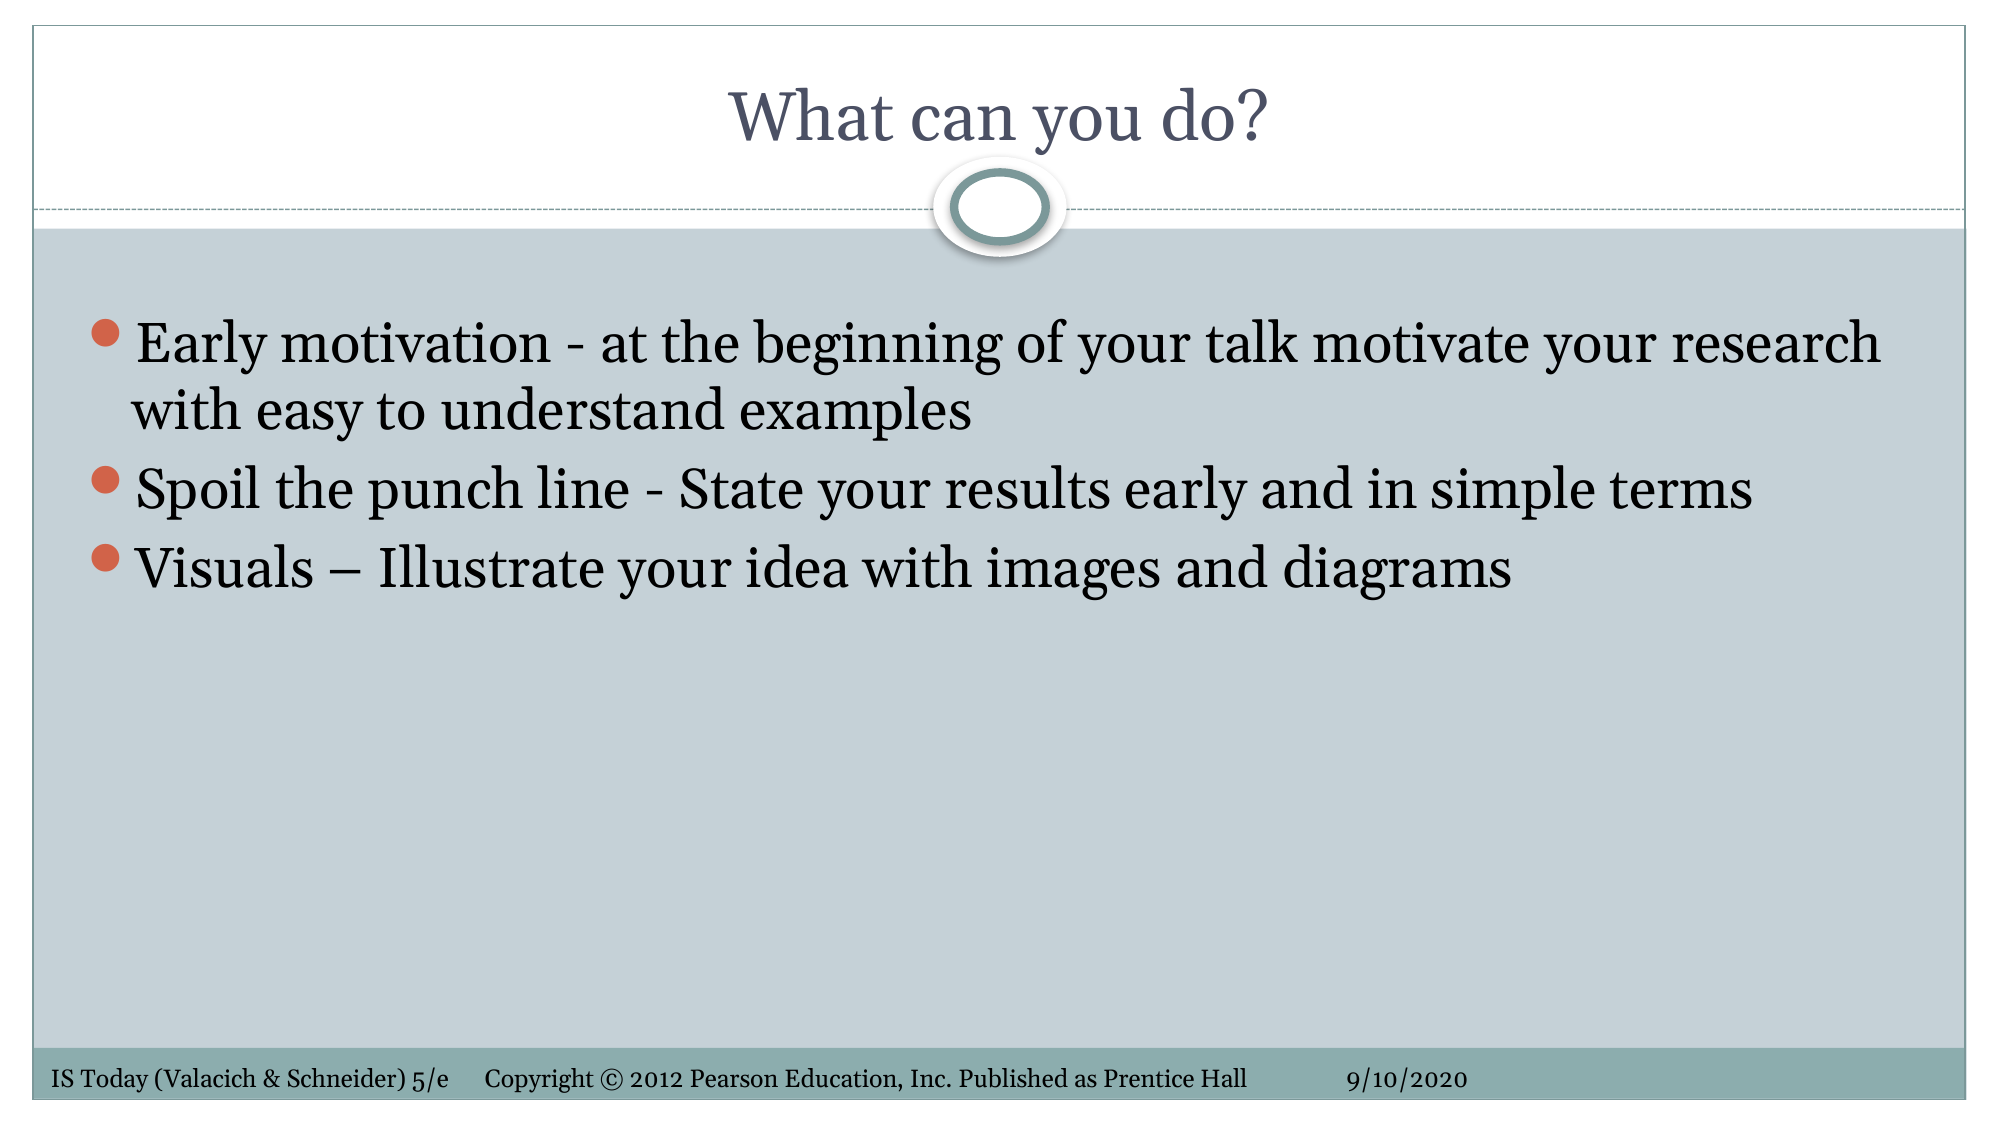

# What can you do?
Early motivation - at the beginning of your talk motivate your research with easy to understand examples
Spoil the punch line - State your results early and in simple terms
Visuals – Illustrate your idea with images and diagrams